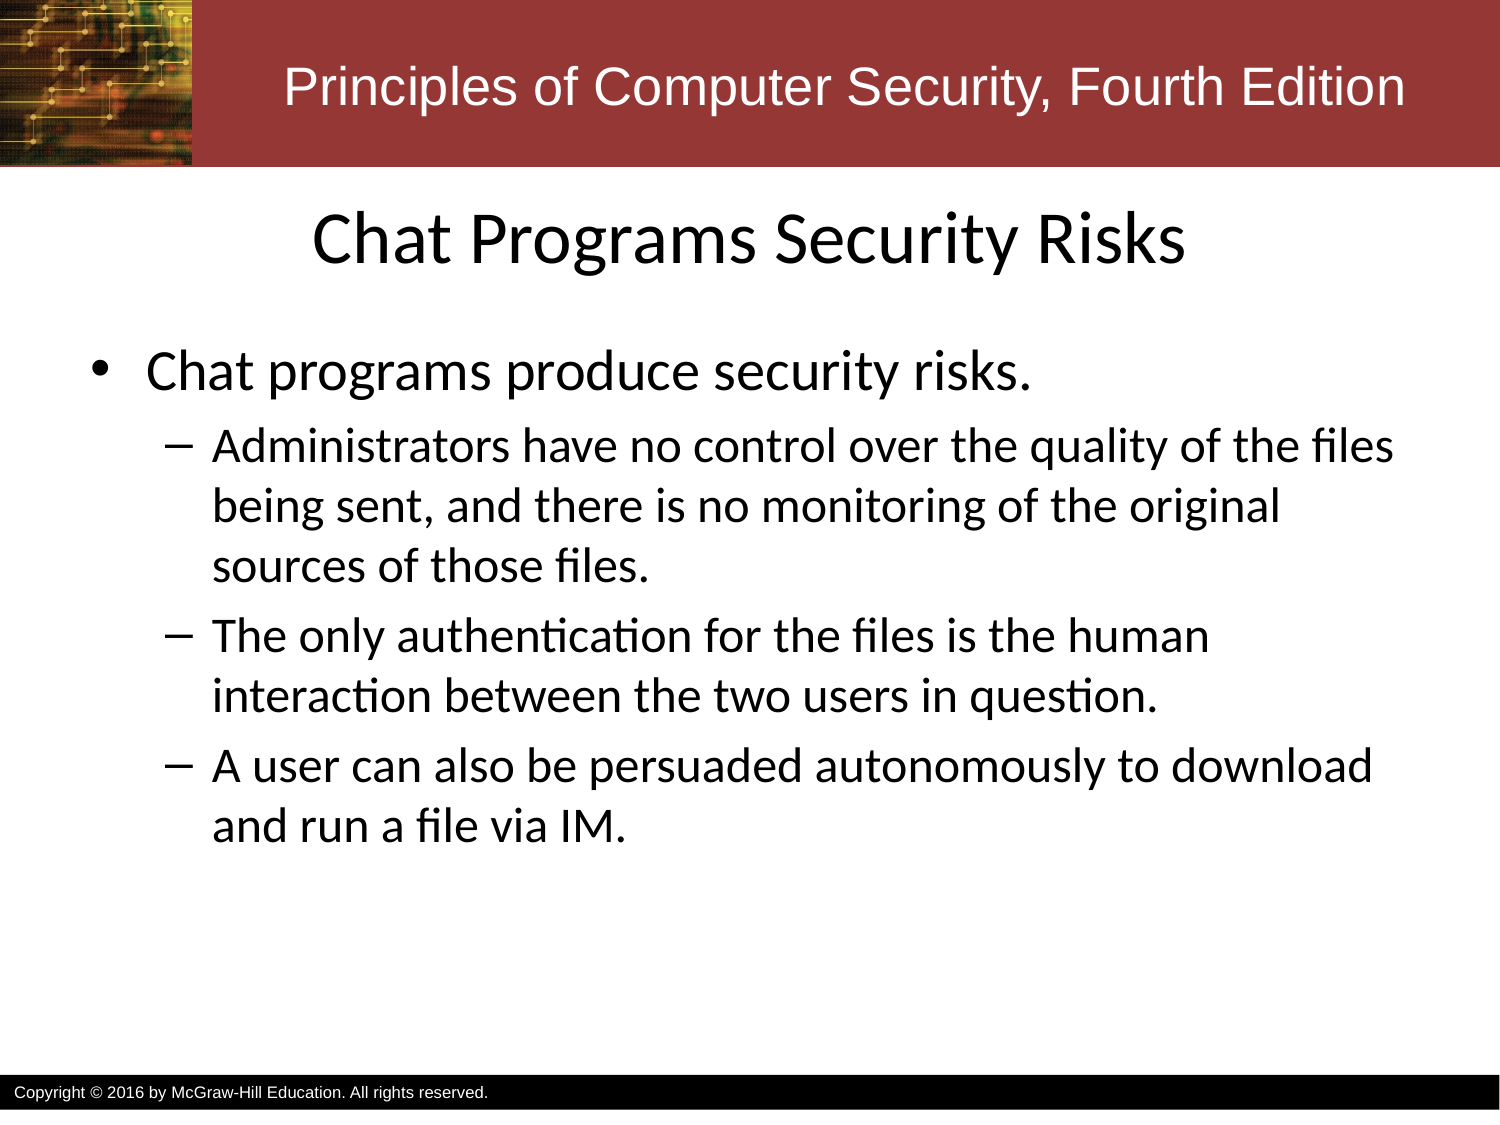

# Chat Programs Security Risks
Chat programs produce security risks.
Administrators have no control over the quality of the files being sent, and there is no monitoring of the original sources of those files.
The only authentication for the files is the human interaction between the two users in question.
A user can also be persuaded autonomously to download and run a file via IM.